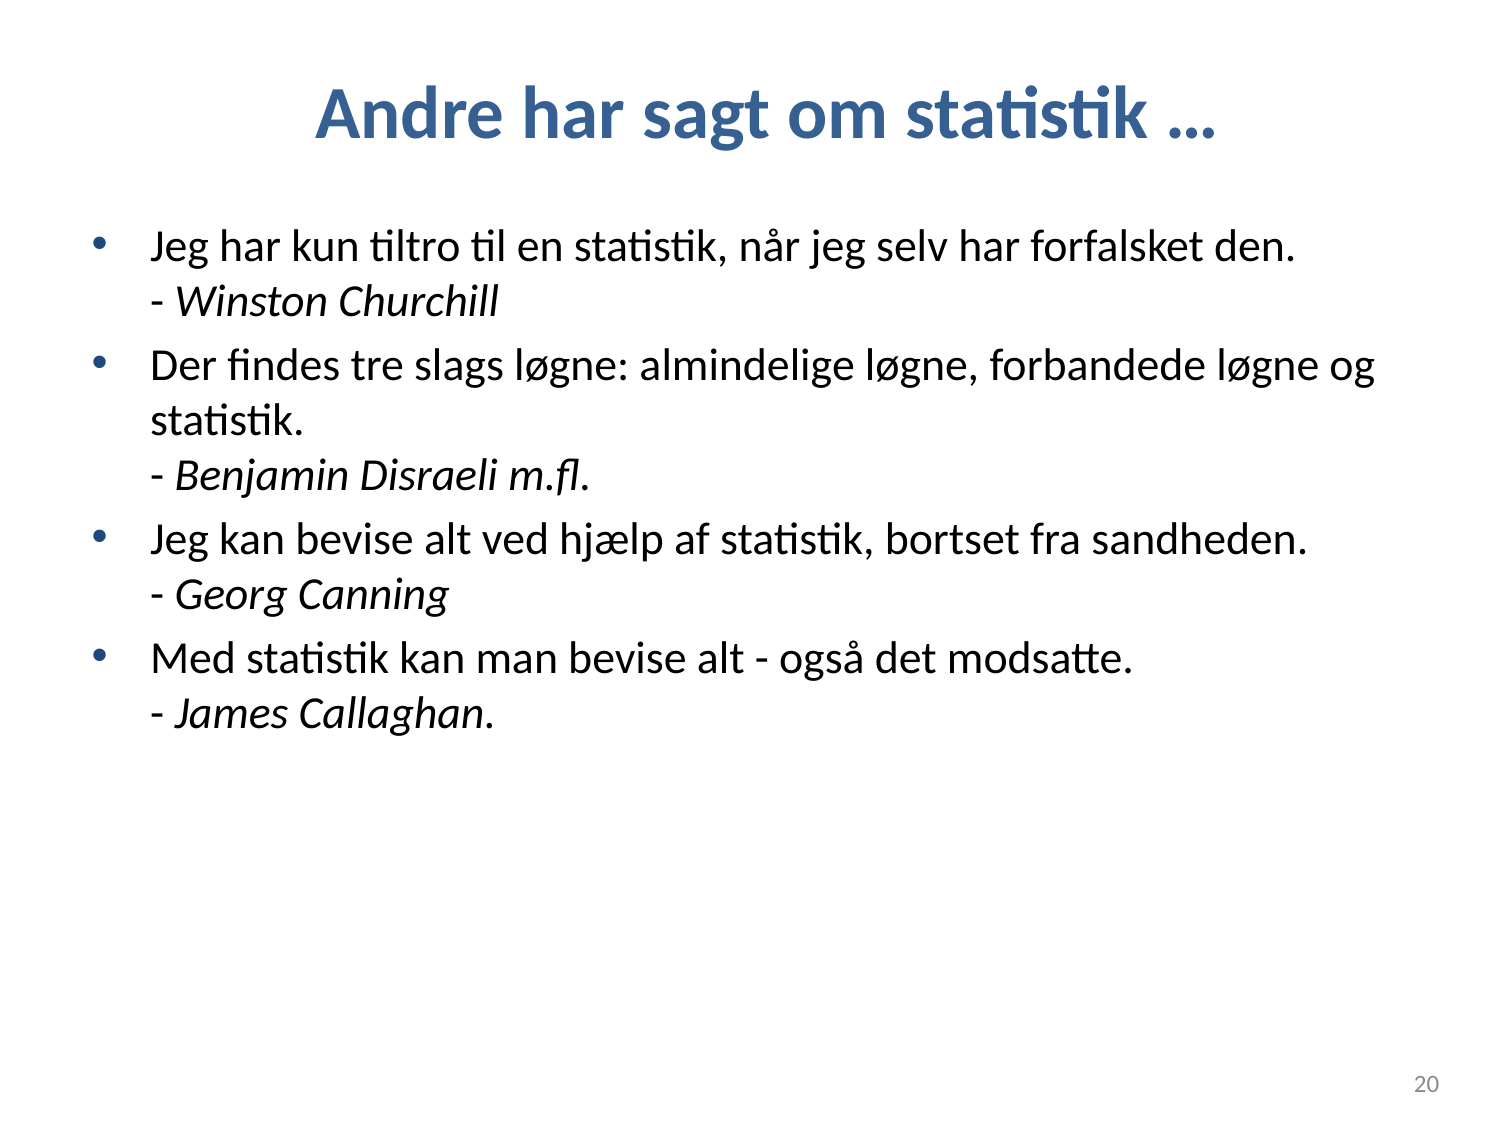

# Andre har sagt om statistik …
Jeg har kun tiltro til en statistik, når jeg selv har forfalsket den.
- Winston Churchill
Der findes tre slags løgne: almindelige løgne, forbandede løgne og statistik.
- Benjamin Disraeli m.fl.
Jeg kan bevise alt ved hjælp af statistik, bortset fra sandheden.
- Georg Canning
Med statistik kan man bevise alt - også det modsatte.
- James Callaghan.
20